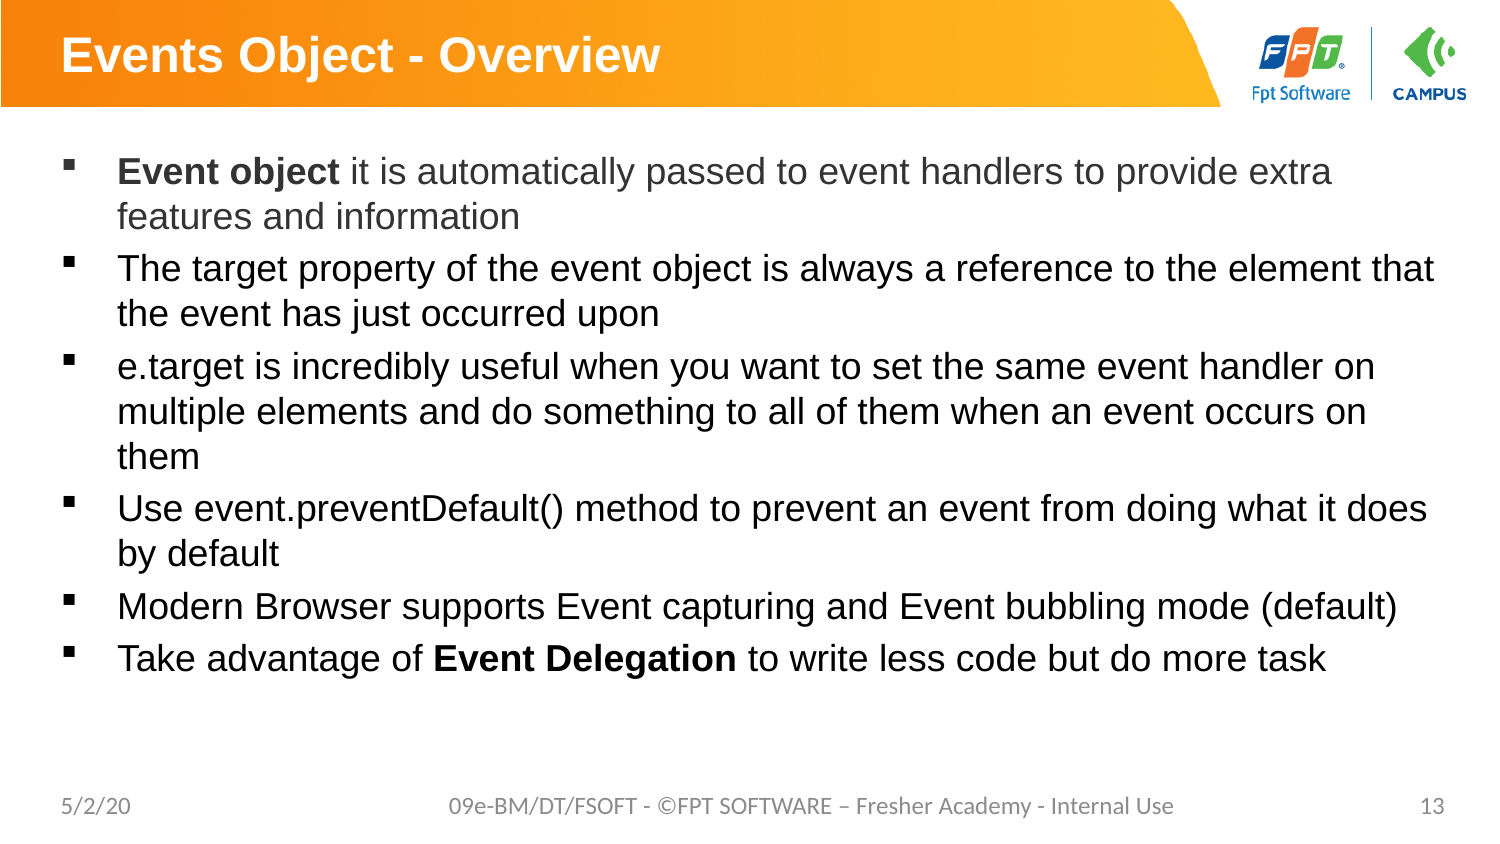

# Events Object - Overview
Event object it is automatically passed to event handlers to provide extra features and information
The target property of the event object is always a reference to the element that the event has just occurred upon
e.target is incredibly useful when you want to set the same event handler on multiple elements and do something to all of them when an event occurs on them
Use event.preventDefault() method to prevent an event from doing what it does by default
Modern Browser supports Event capturing and Event bubbling mode (default)
Take advantage of Event Delegation to write less code but do more task
5/2/20
09e-BM/DT/FSOFT - ©FPT SOFTWARE – Fresher Academy - Internal Use
13